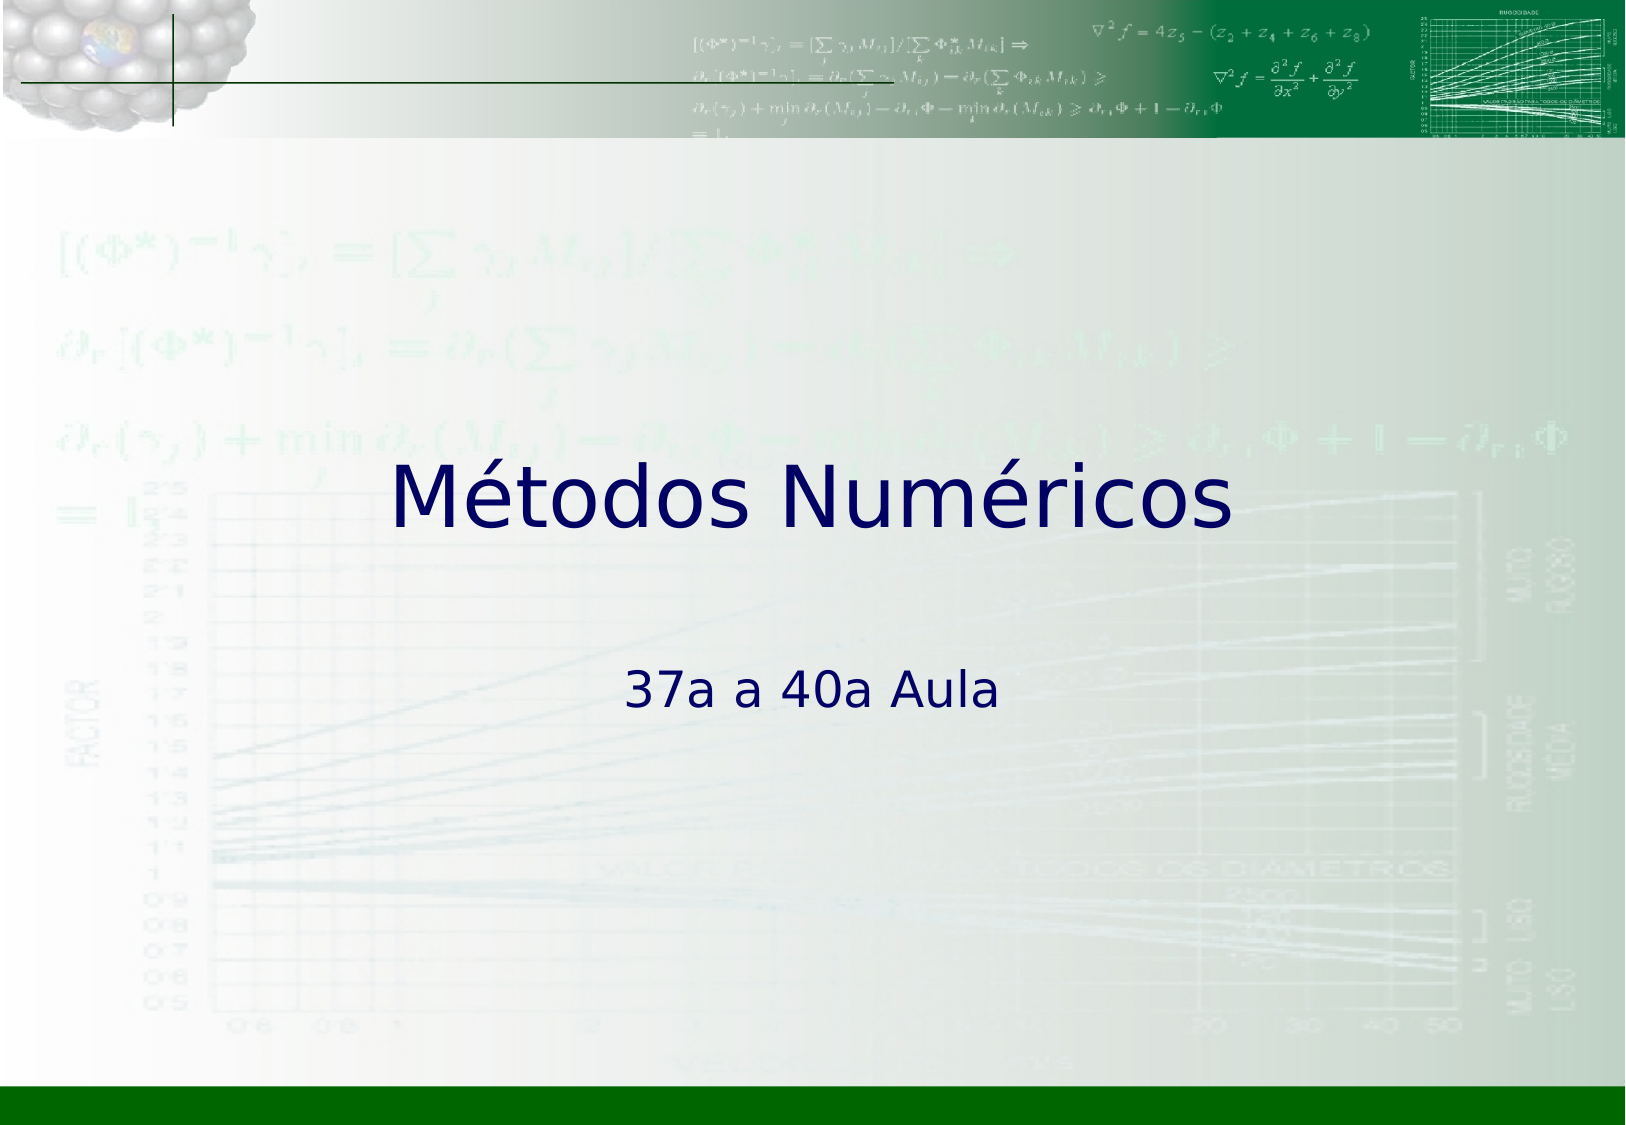

# Métodos Numéricos
37a a 40a Aula